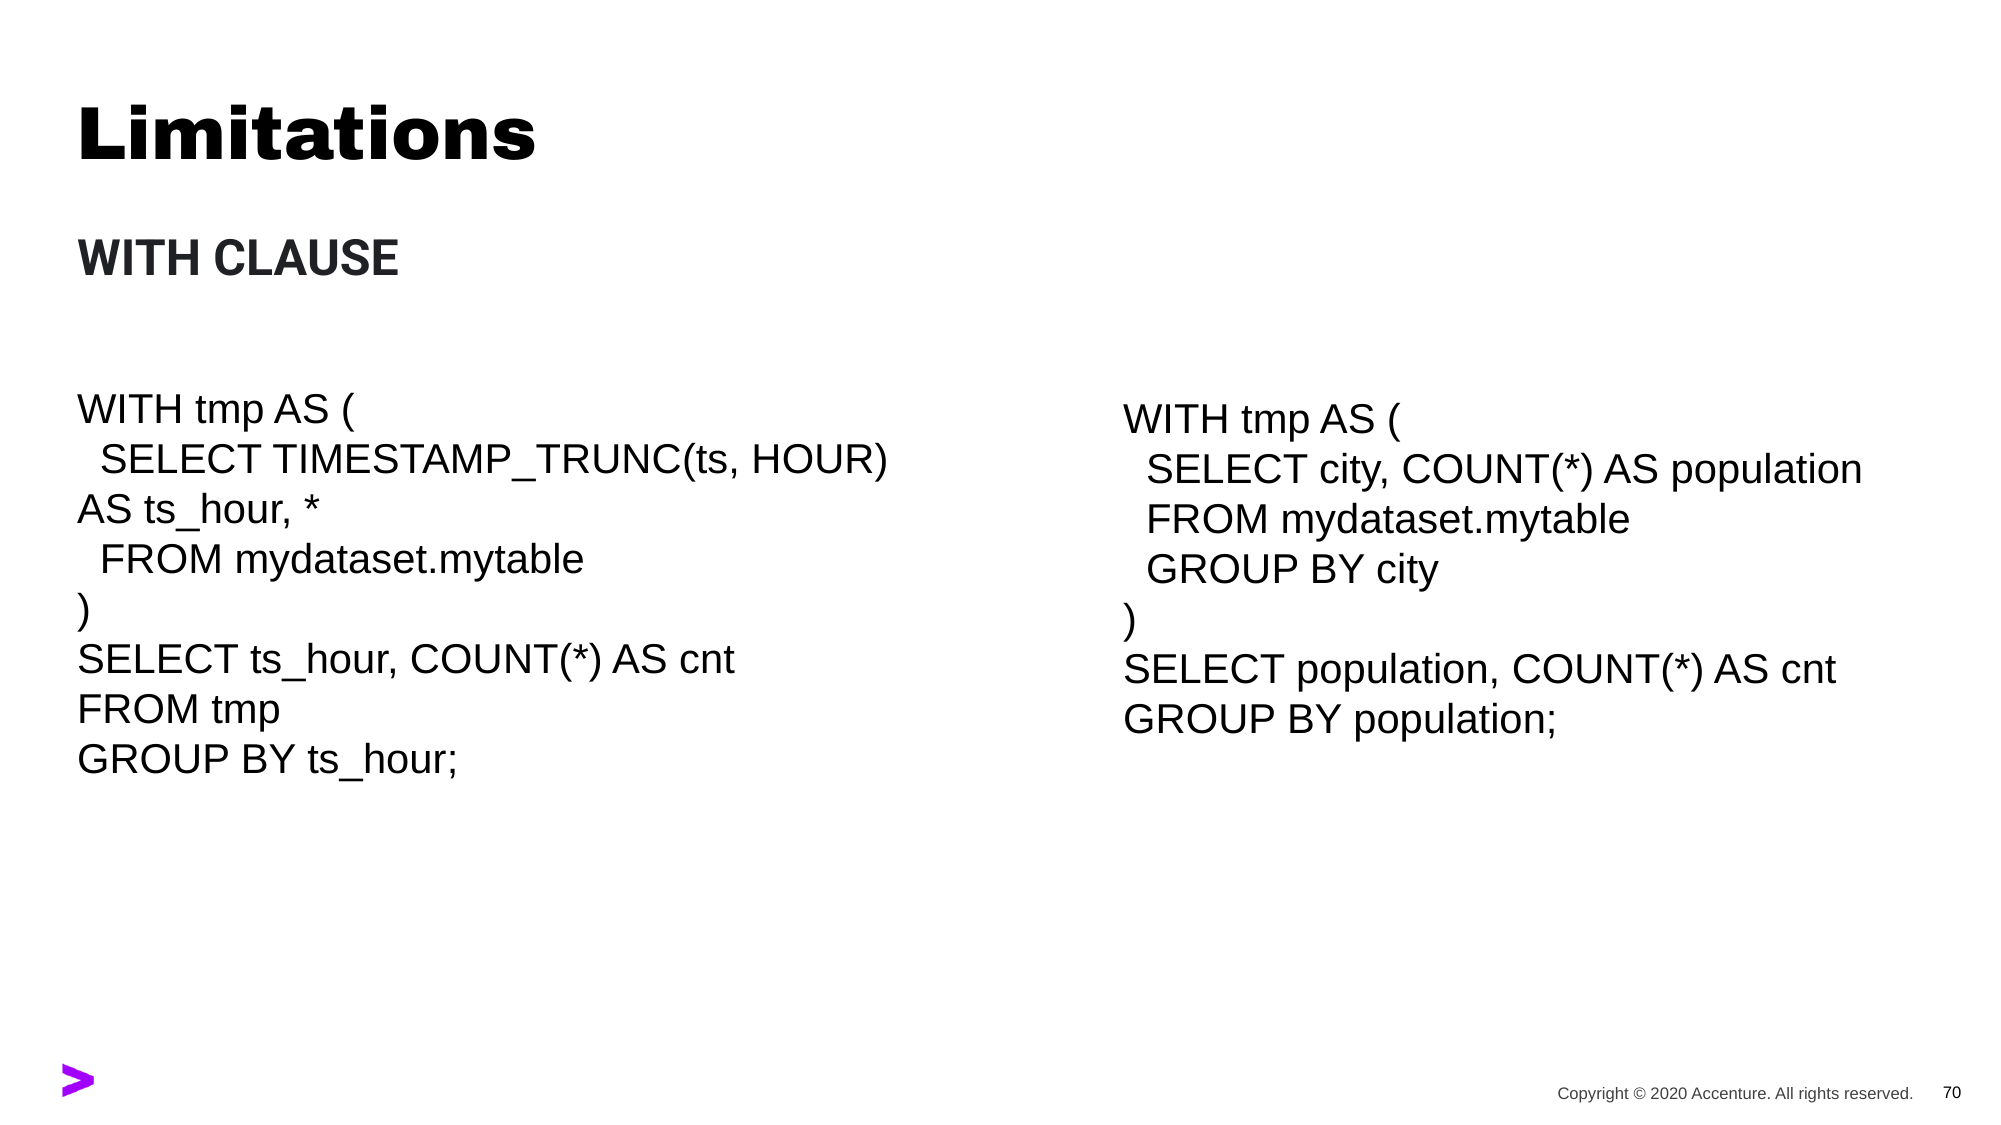

# Limitations
WITH CLAUSE
WITH tmp AS (
  SELECT TIMESTAMP_TRUNC(ts, HOUR) AS ts_hour, *
  FROM mydataset.mytable
)
SELECT ts_hour, COUNT(*) AS cnt
FROM tmp
GROUP BY ts_hour;
WITH tmp AS (
  SELECT city, COUNT(*) AS population
  FROM mydataset.mytable
  GROUP BY city
)
SELECT population, COUNT(*) AS cnt
GROUP BY population;
70